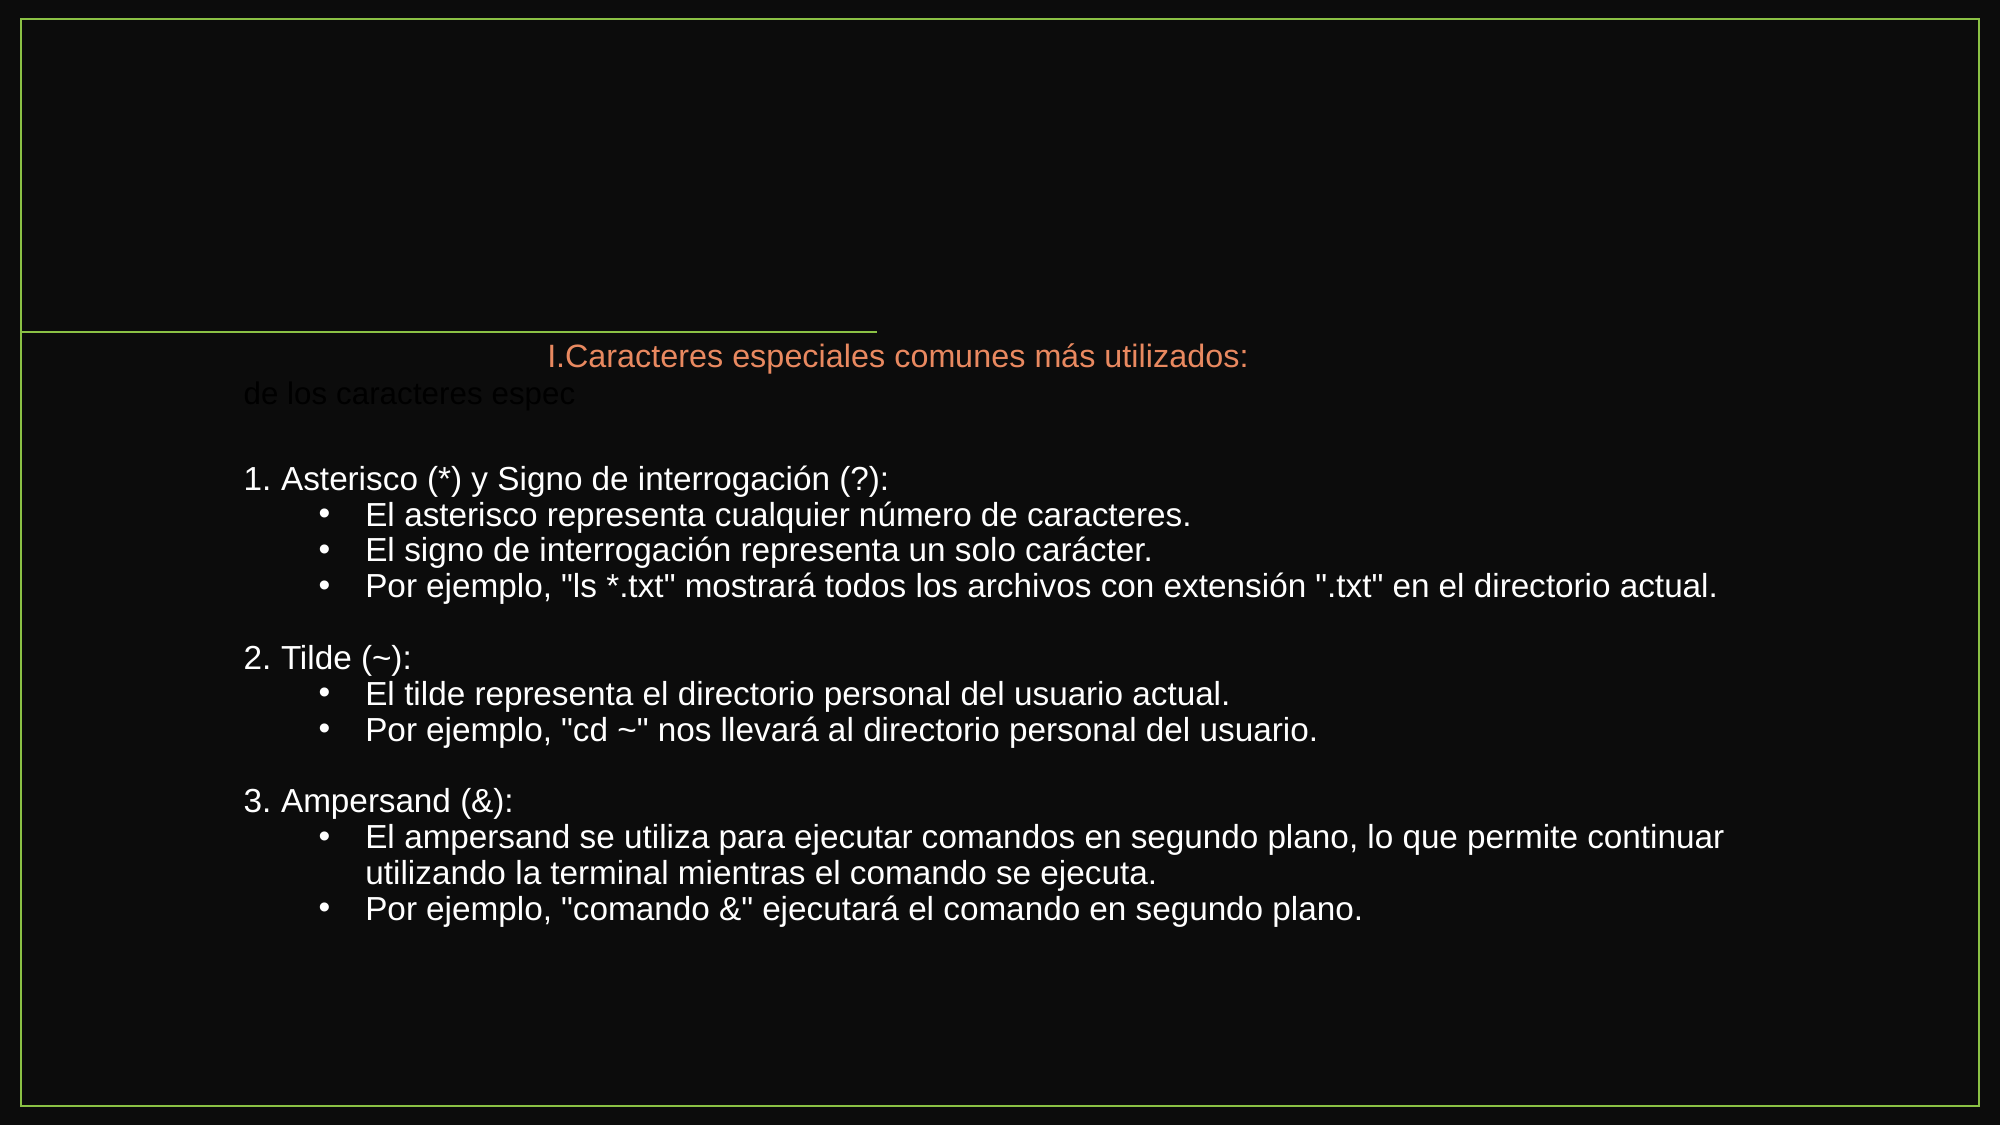

# I.Caracteres especiales comunes más utilizados:
de los caracteres espec
Asterisco (*) y Signo de interrogación (?):
El asterisco representa cualquier número de caracteres.
El signo de interrogación representa un solo carácter.
Por ejemplo, "ls *.txt" mostrará todos los archivos con extensión ".txt" en el directorio actual.

Tilde (~):
El tilde representa el directorio personal del usuario actual.
Por ejemplo, "cd ~" nos llevará al directorio personal del usuario.

Ampersand (&):
El ampersand se utiliza para ejecutar comandos en segundo plano, lo que permite continuar utilizando la terminal mientras el comando se ejecuta.
Por ejemplo, "comando &" ejecutará el comando en segundo plano.